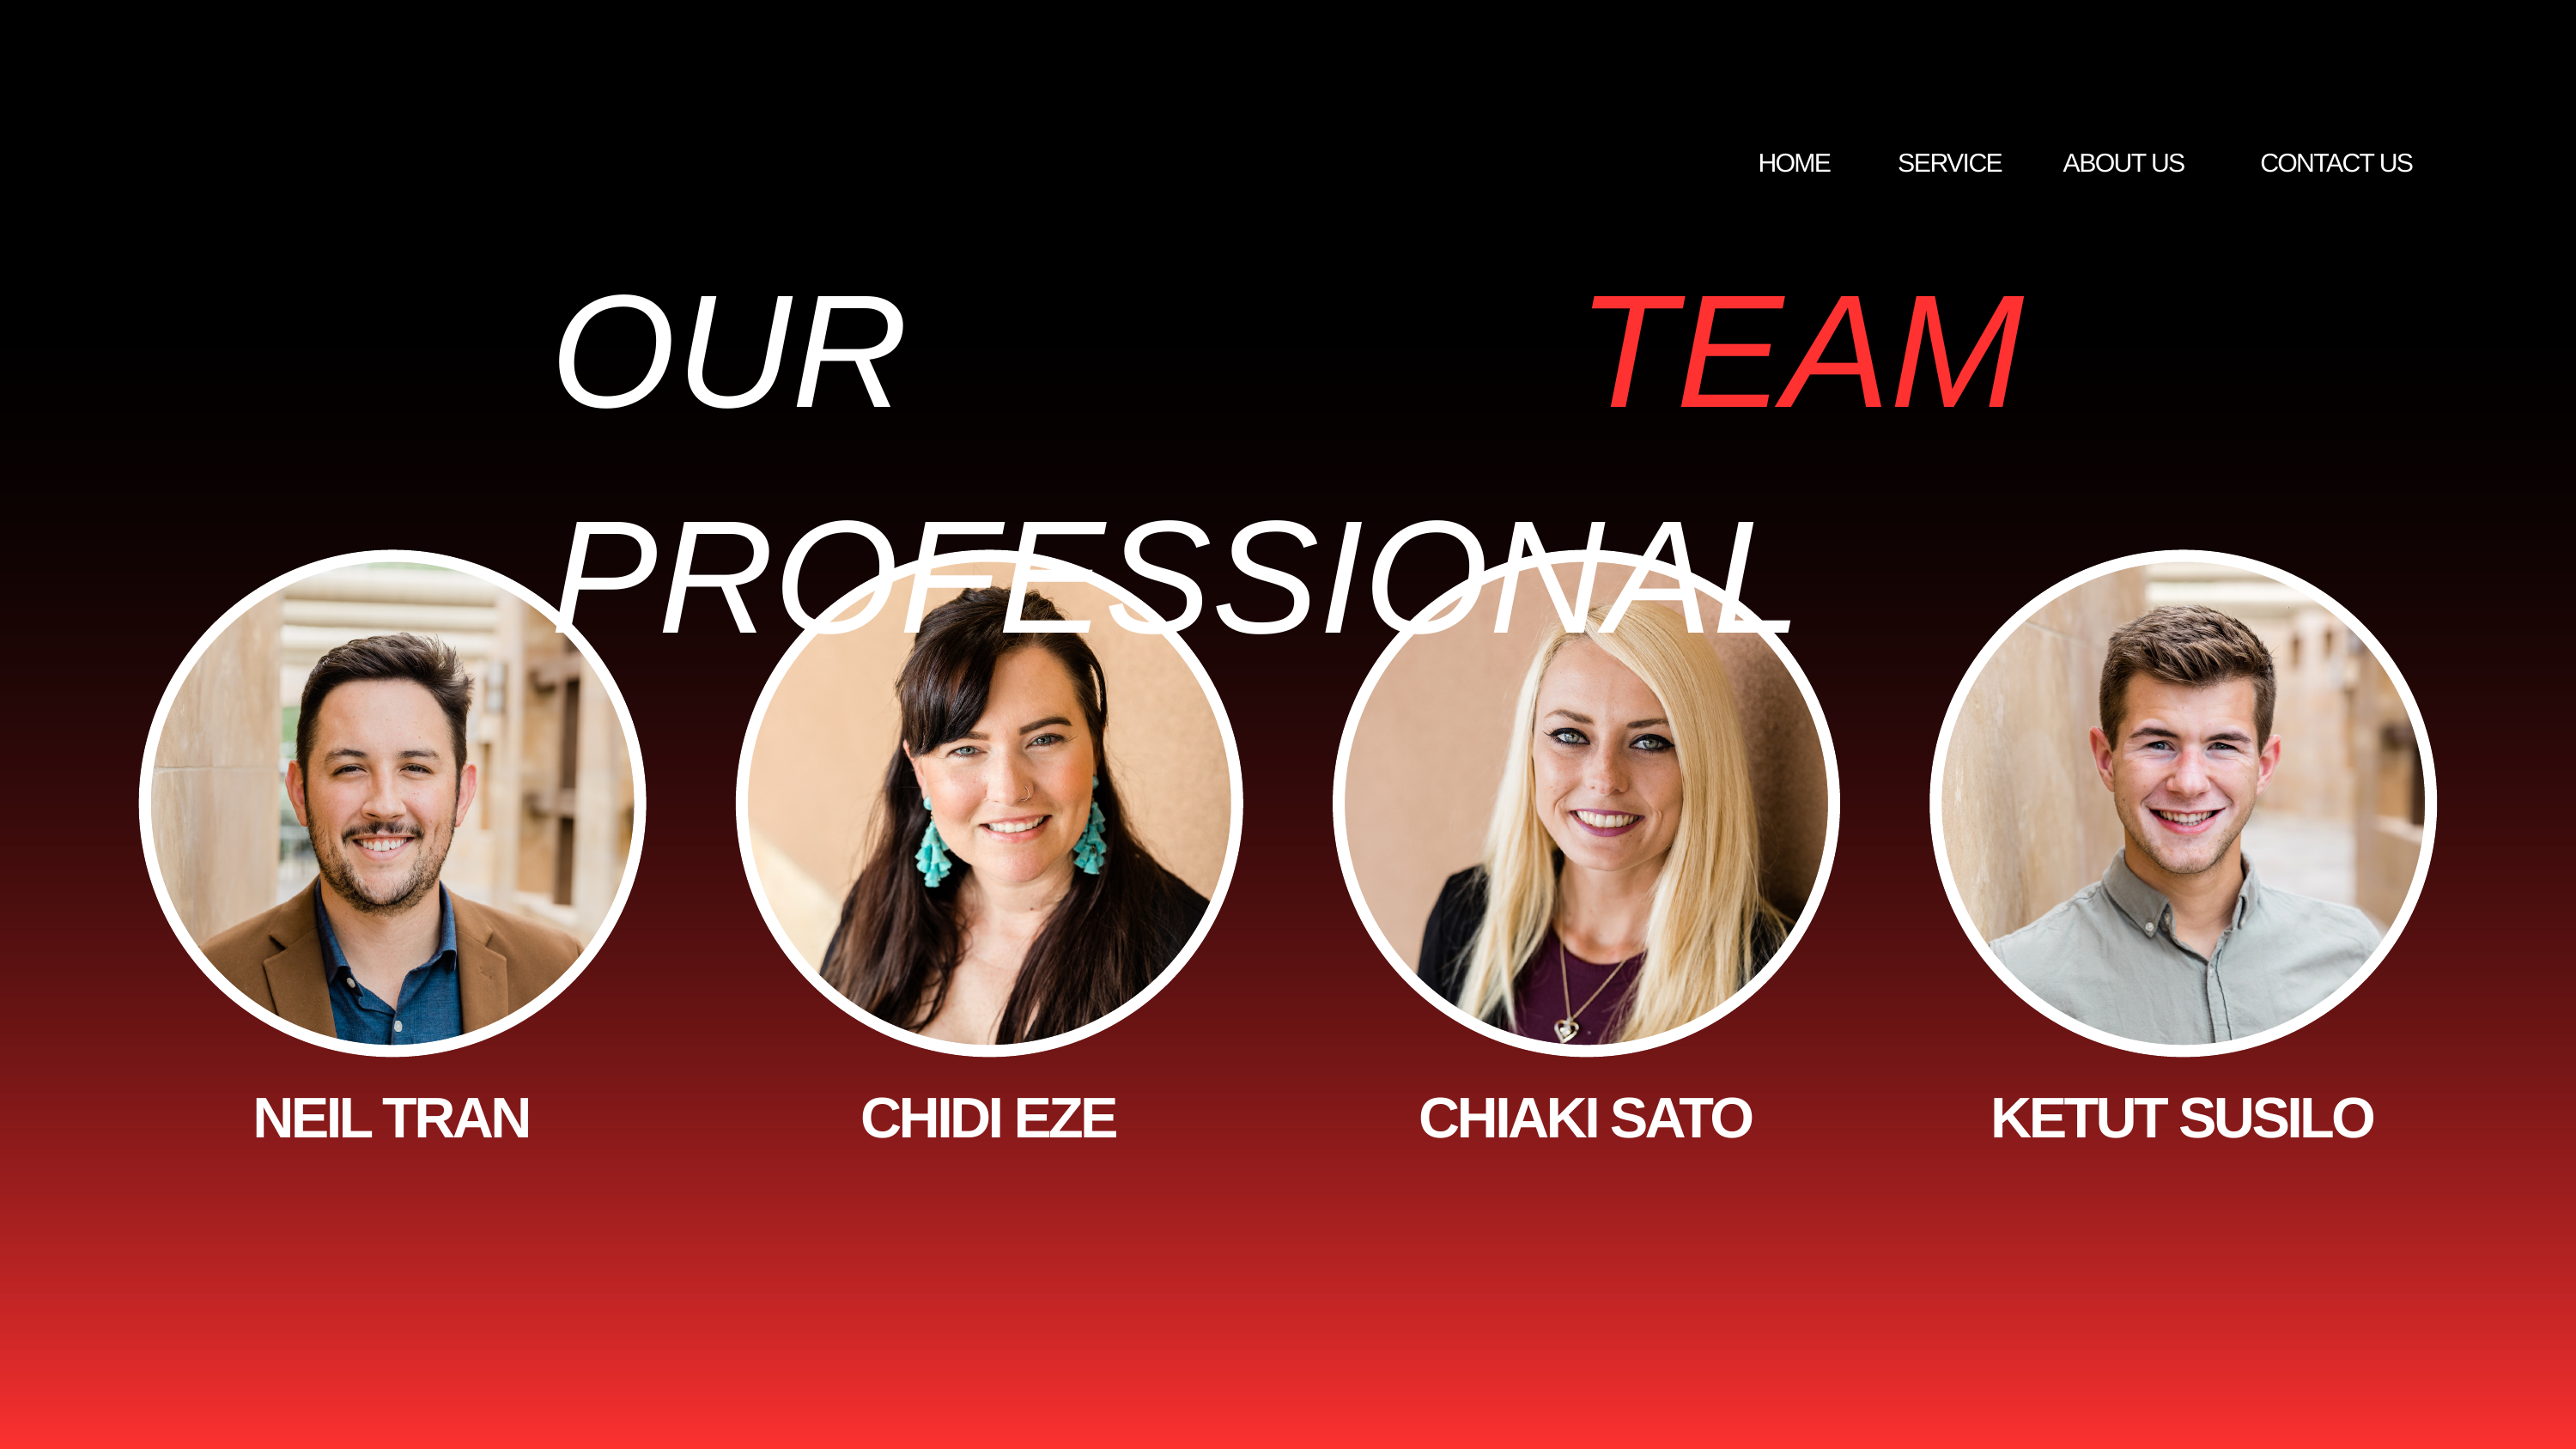

HOME
SERVICE
ABOUT US
CONTACT US
OUR PROFESSIONAL
TEAM

NEIL TRAN
CHIDI EZE
CHIAKI SATO
KETUT SUSILO